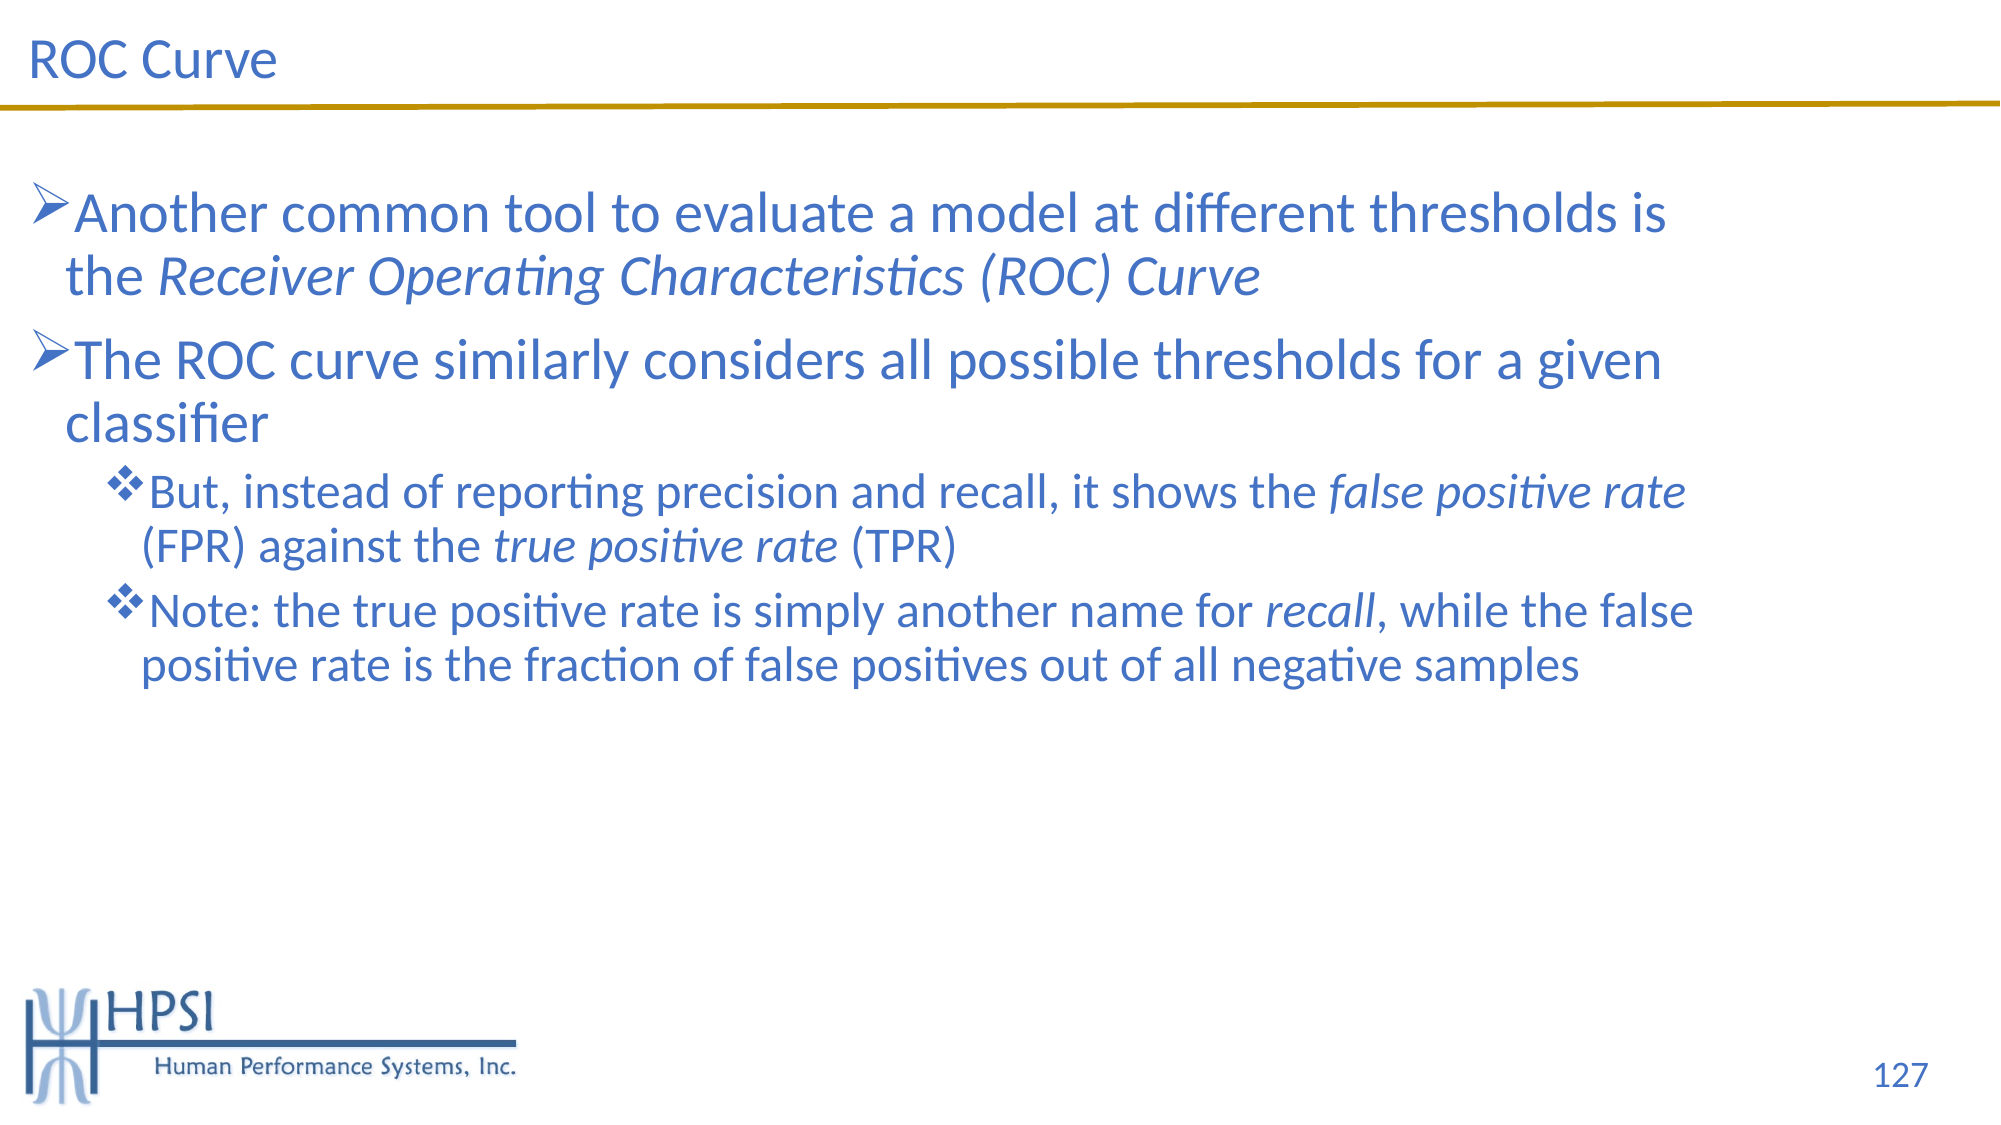

# ROC Curve
Another common tool to evaluate a model at different thresholds is the Receiver Operating Characteristics (ROC) Curve
The ROC curve similarly considers all possible thresholds for a given classifier
But, instead of reporting precision and recall, it shows the false positive rate (FPR) against the true positive rate (TPR)
Note: the true positive rate is simply another name for recall, while the false positive rate is the fraction of false positives out of all negative samples

127